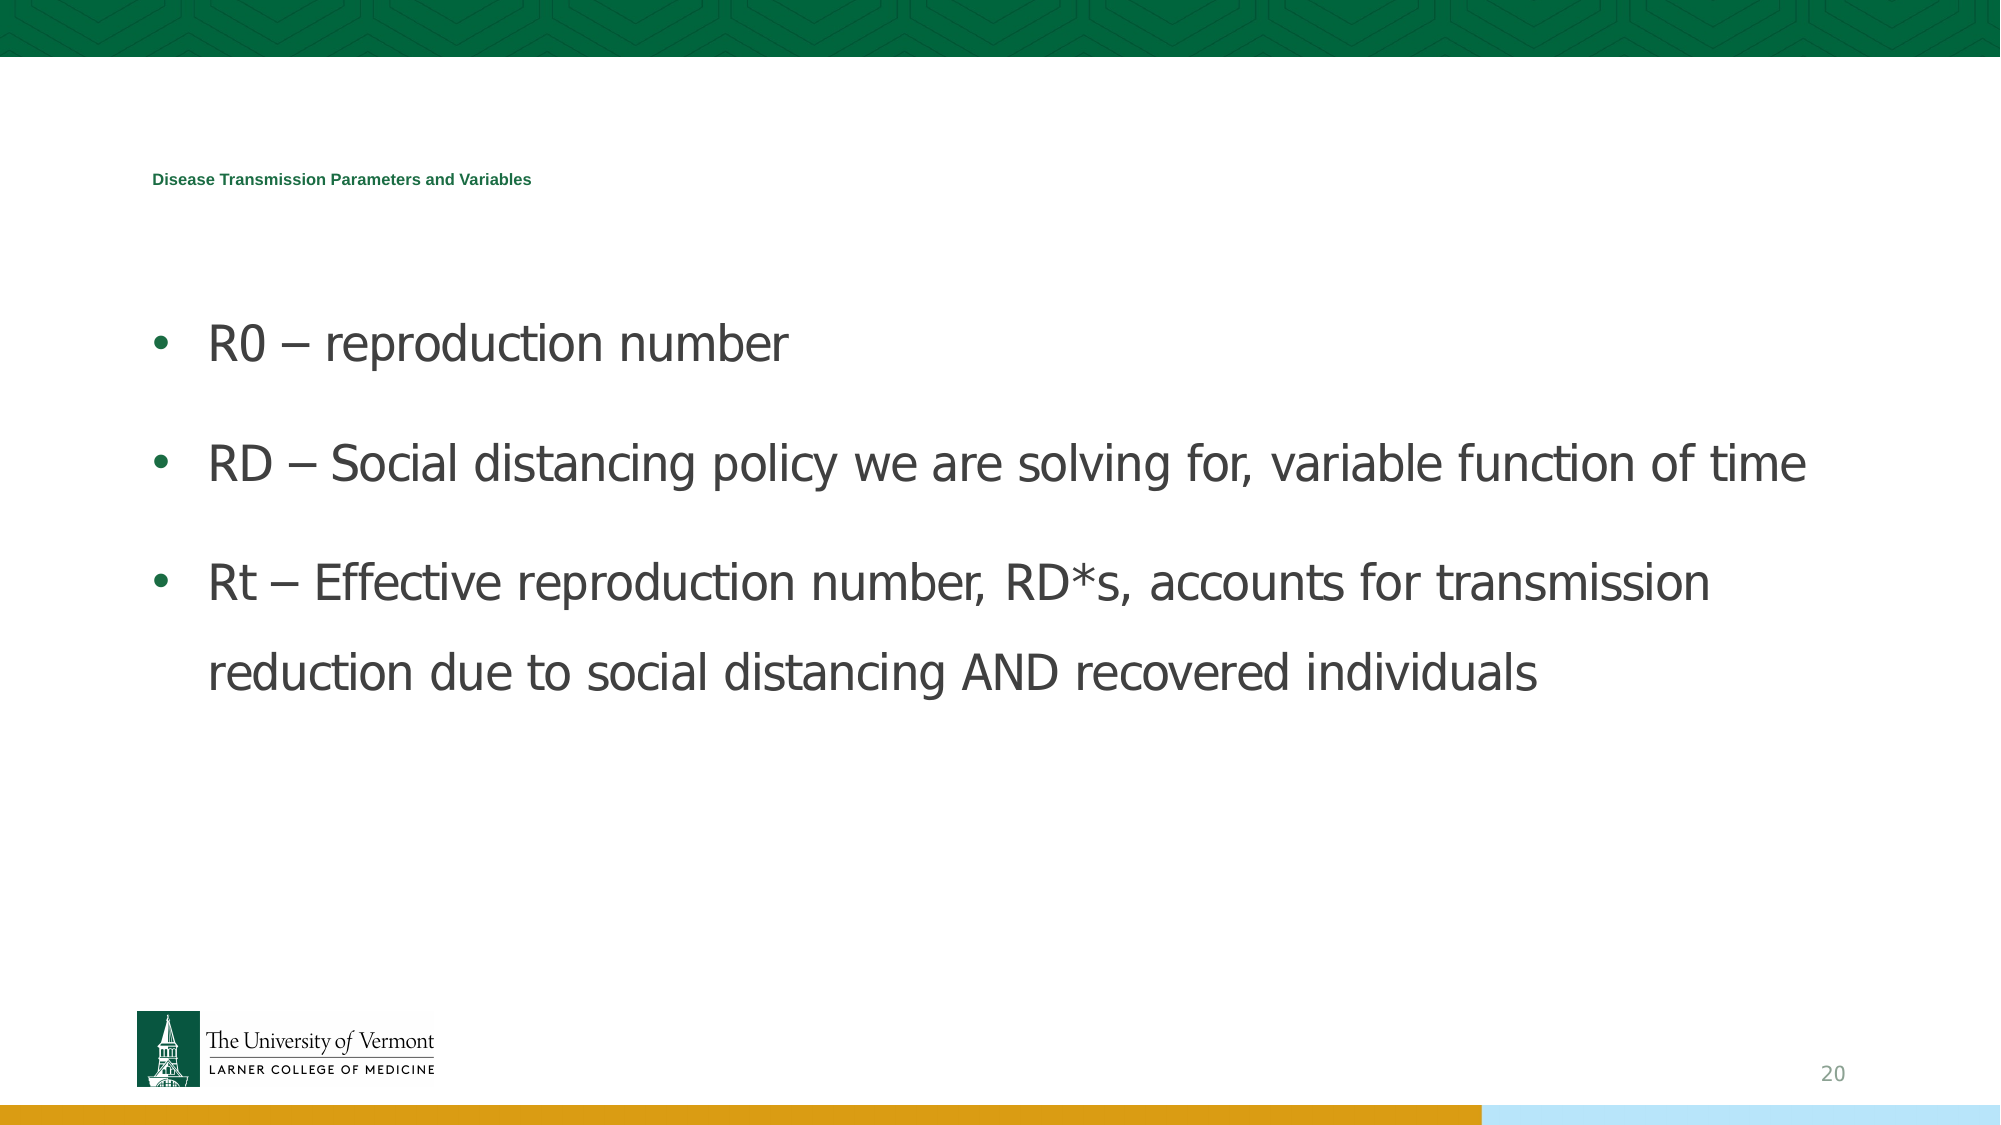

# Disease Transmission Parameters and Variables
R0 – reproduction number
RD – Social distancing policy we are solving for, variable function of time
Rt – Effective reproduction number, RD*s, accounts for transmission reduction due to social distancing AND recovered individuals
20